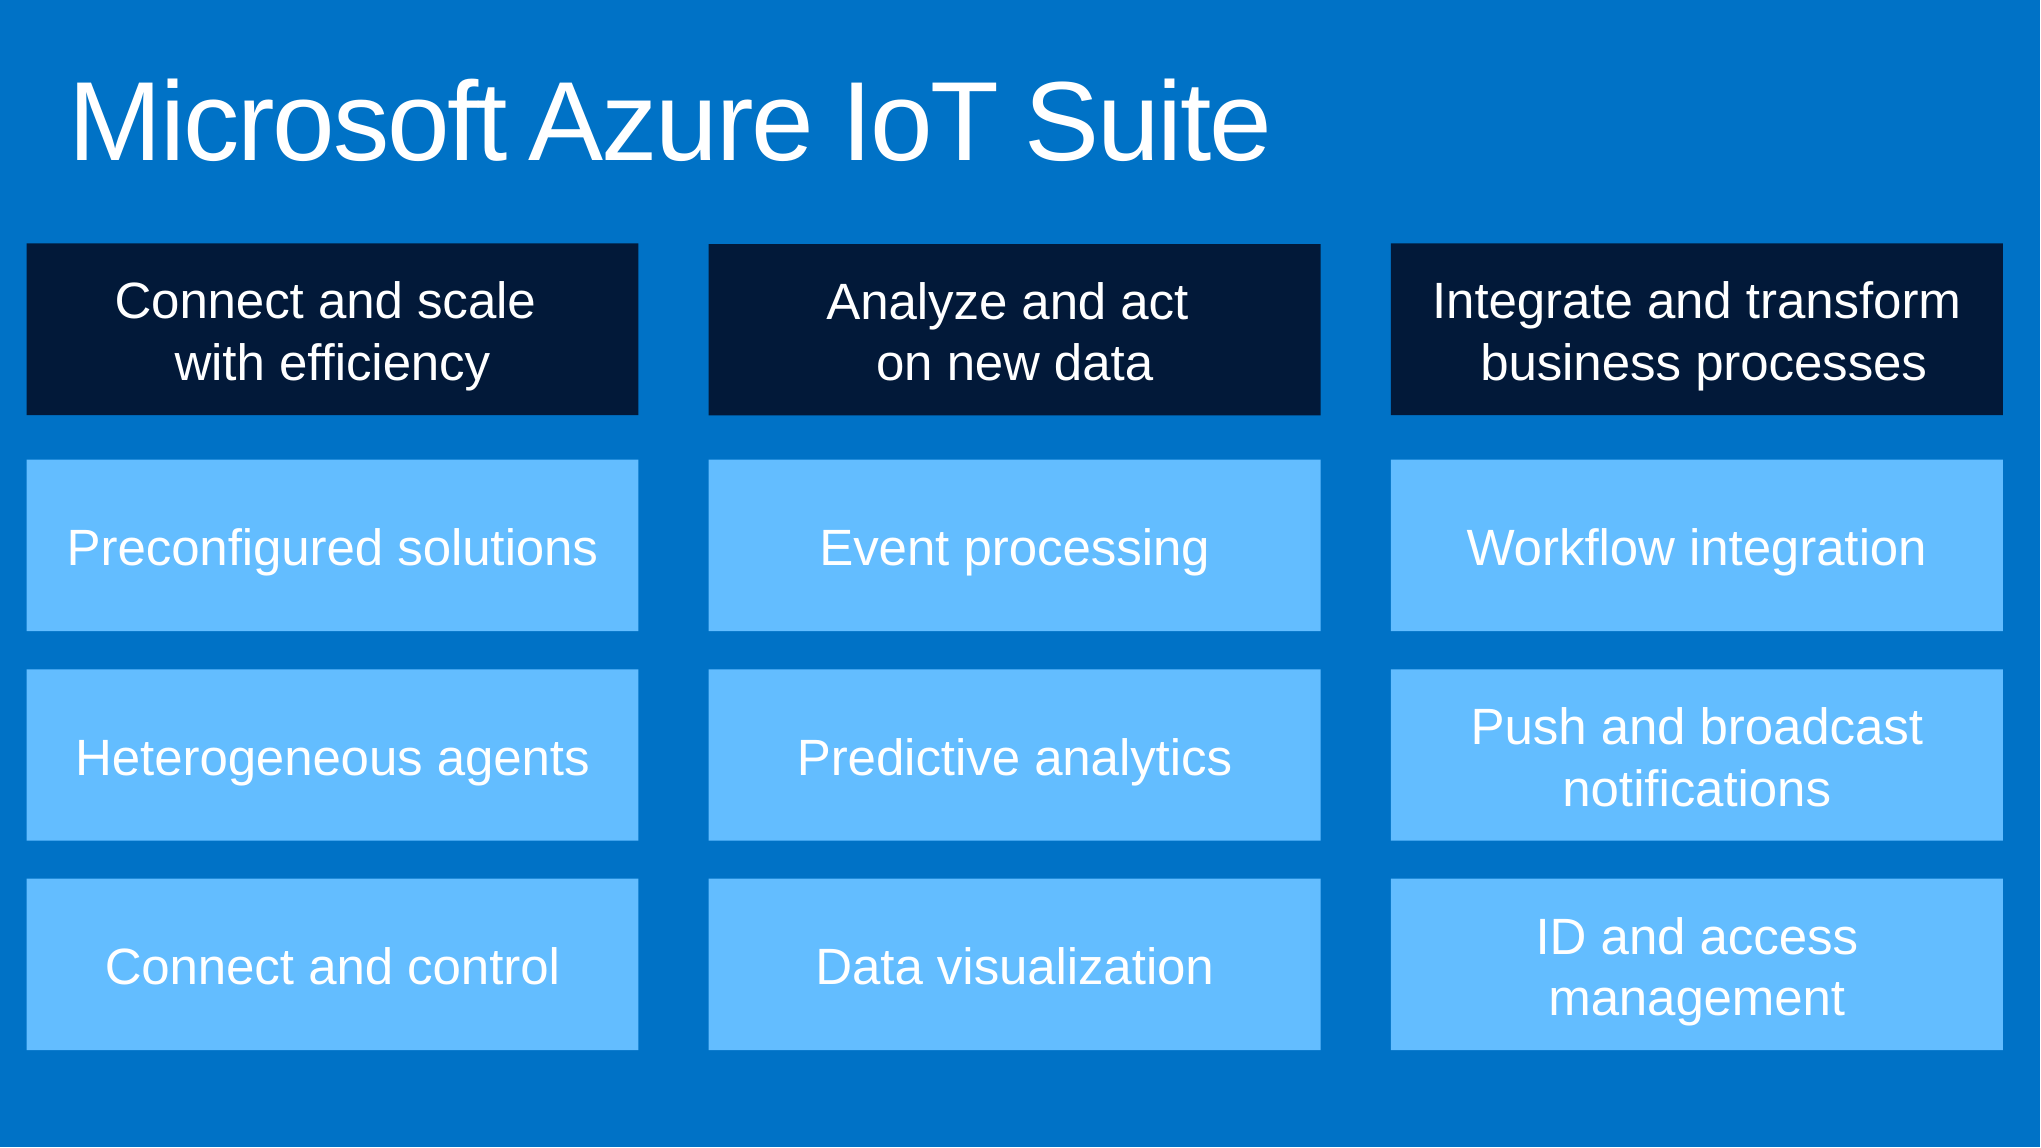

# Microsoft Azure IoT Suite
Connect and scale
with efficiency

Integrate and transform
 business processes

Analyze and act
on new data
Preconfigured solutions
Event processing
Workflow integration
Heterogeneous agents
Push and broadcast notifications
Predictive analytics
Data visualization
ID and access management
Connect and control